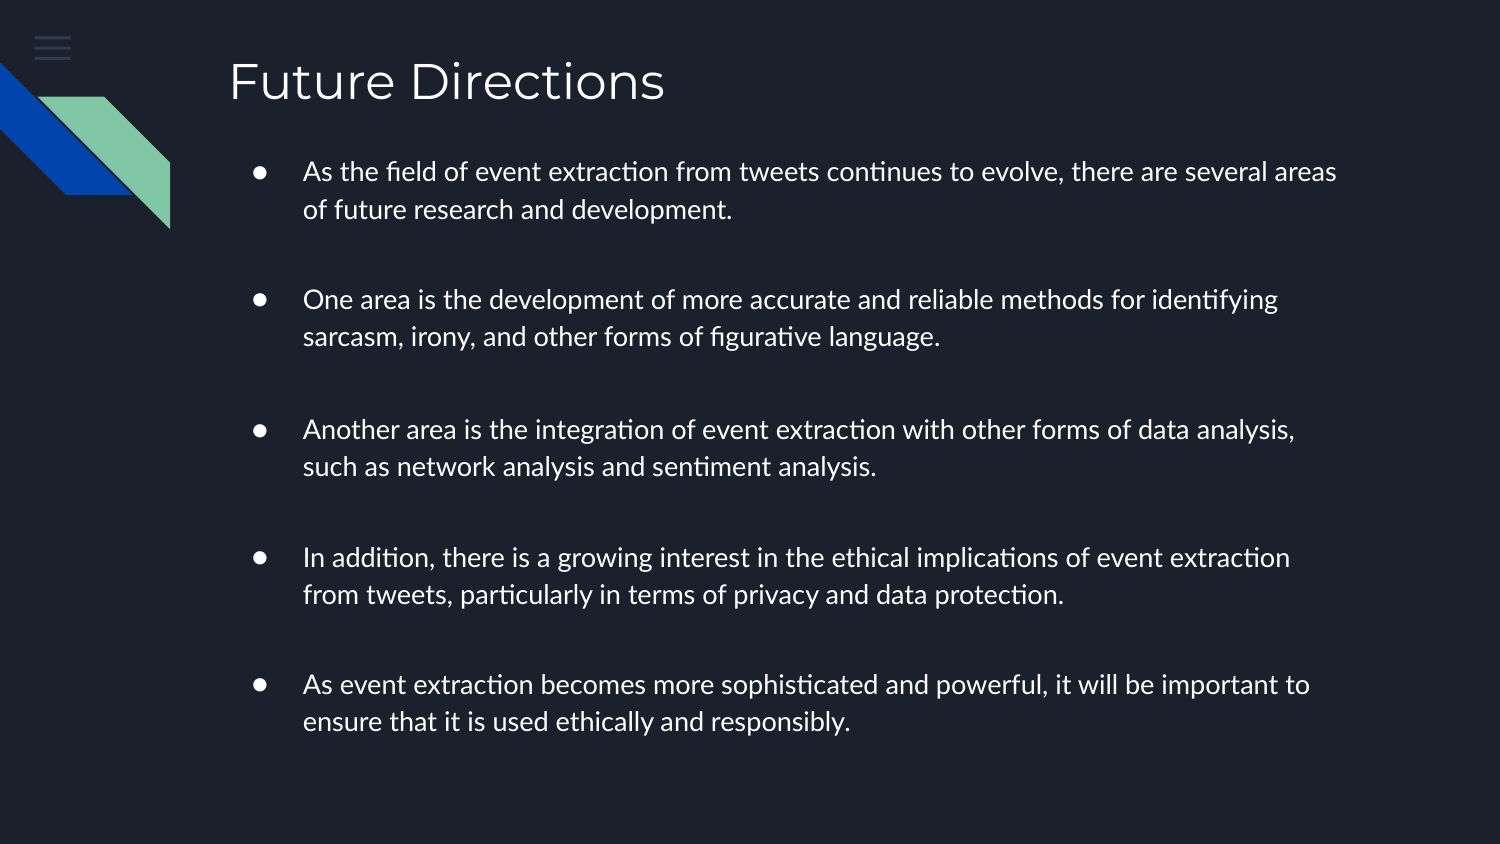

# Future Directions
As the field of event extraction from tweets continues to evolve, there are several areas of future research and development.

One area is the development of more accurate and reliable methods for identifying sarcasm, irony, and other forms of figurative language.

Another area is the integration of event extraction with other forms of data analysis, such as network analysis and sentiment analysis.

In addition, there is a growing interest in the ethical implications of event extraction from tweets, particularly in terms of privacy and data protection.

As event extraction becomes more sophisticated and powerful, it will be important to ensure that it is used ethically and responsibly.